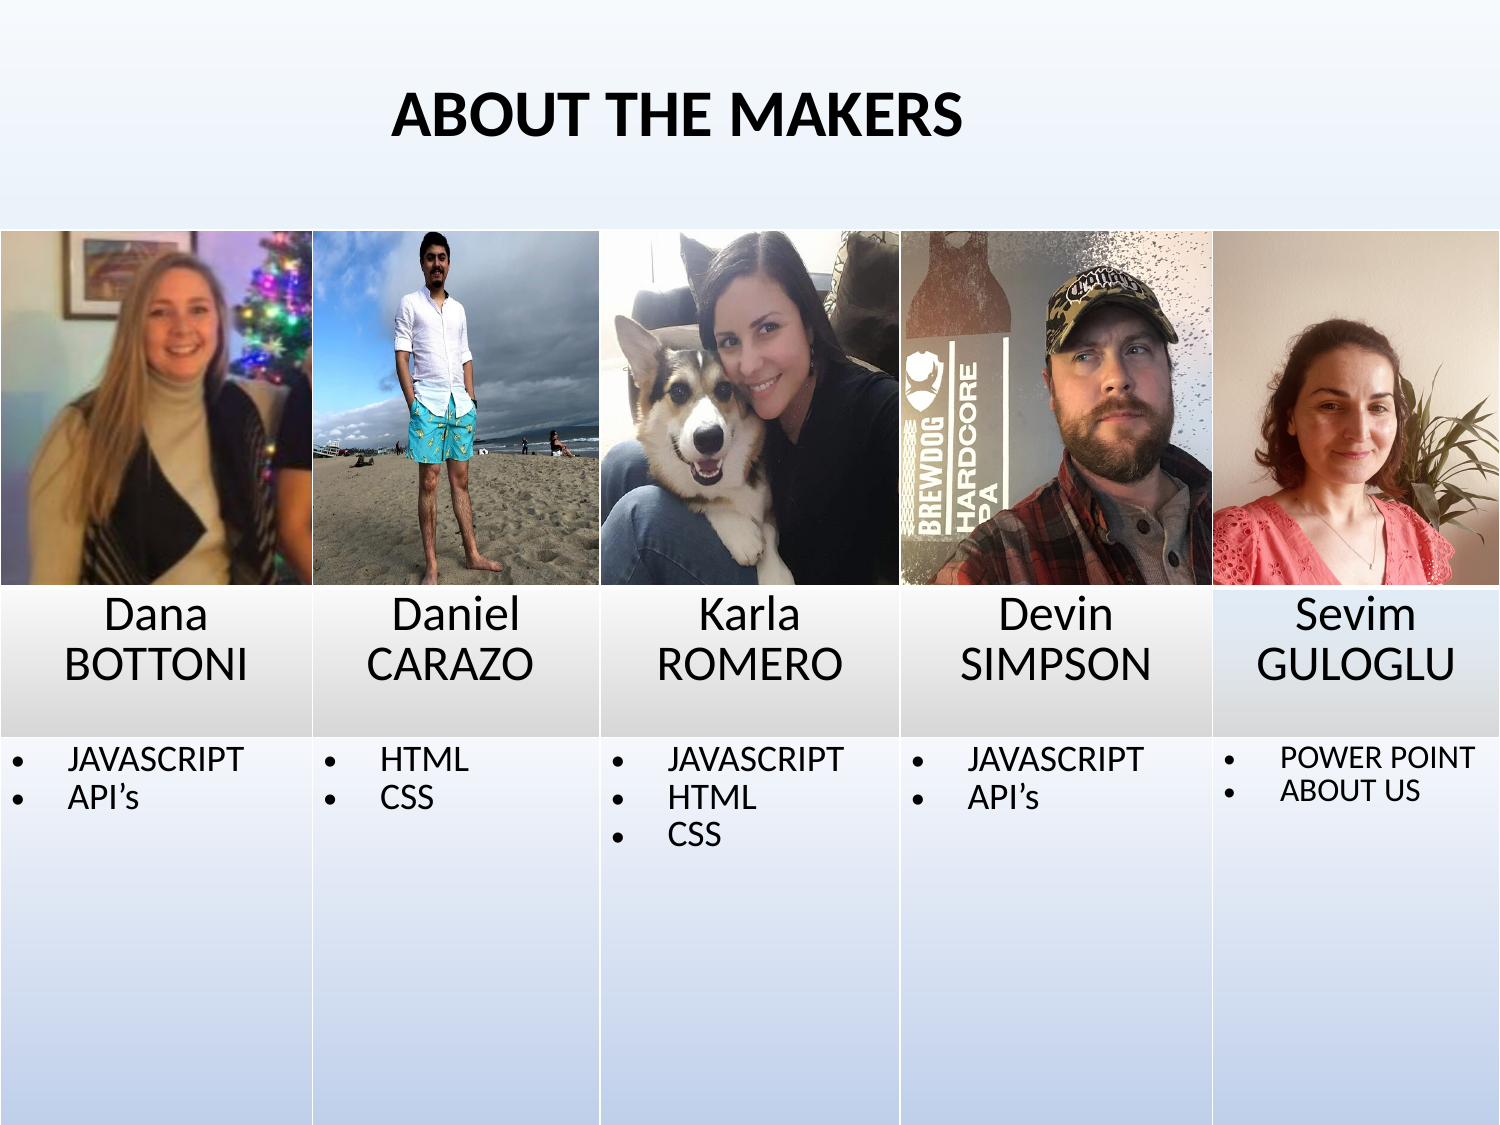

ABOUT THE MAKERS
|  |  |  |  |  |
| --- | --- | --- | --- | --- |
| Dana BOTTONI | Daniel CARAZO | Karla ROMERO | Devin SIMPSON | Sevim GULOGLU |
| JAVASCRIPT API’s | HTML CSS | JAVASCRIPT HTML CSS | JAVASCRIPT API’s | POWER POINT ABOUT US |